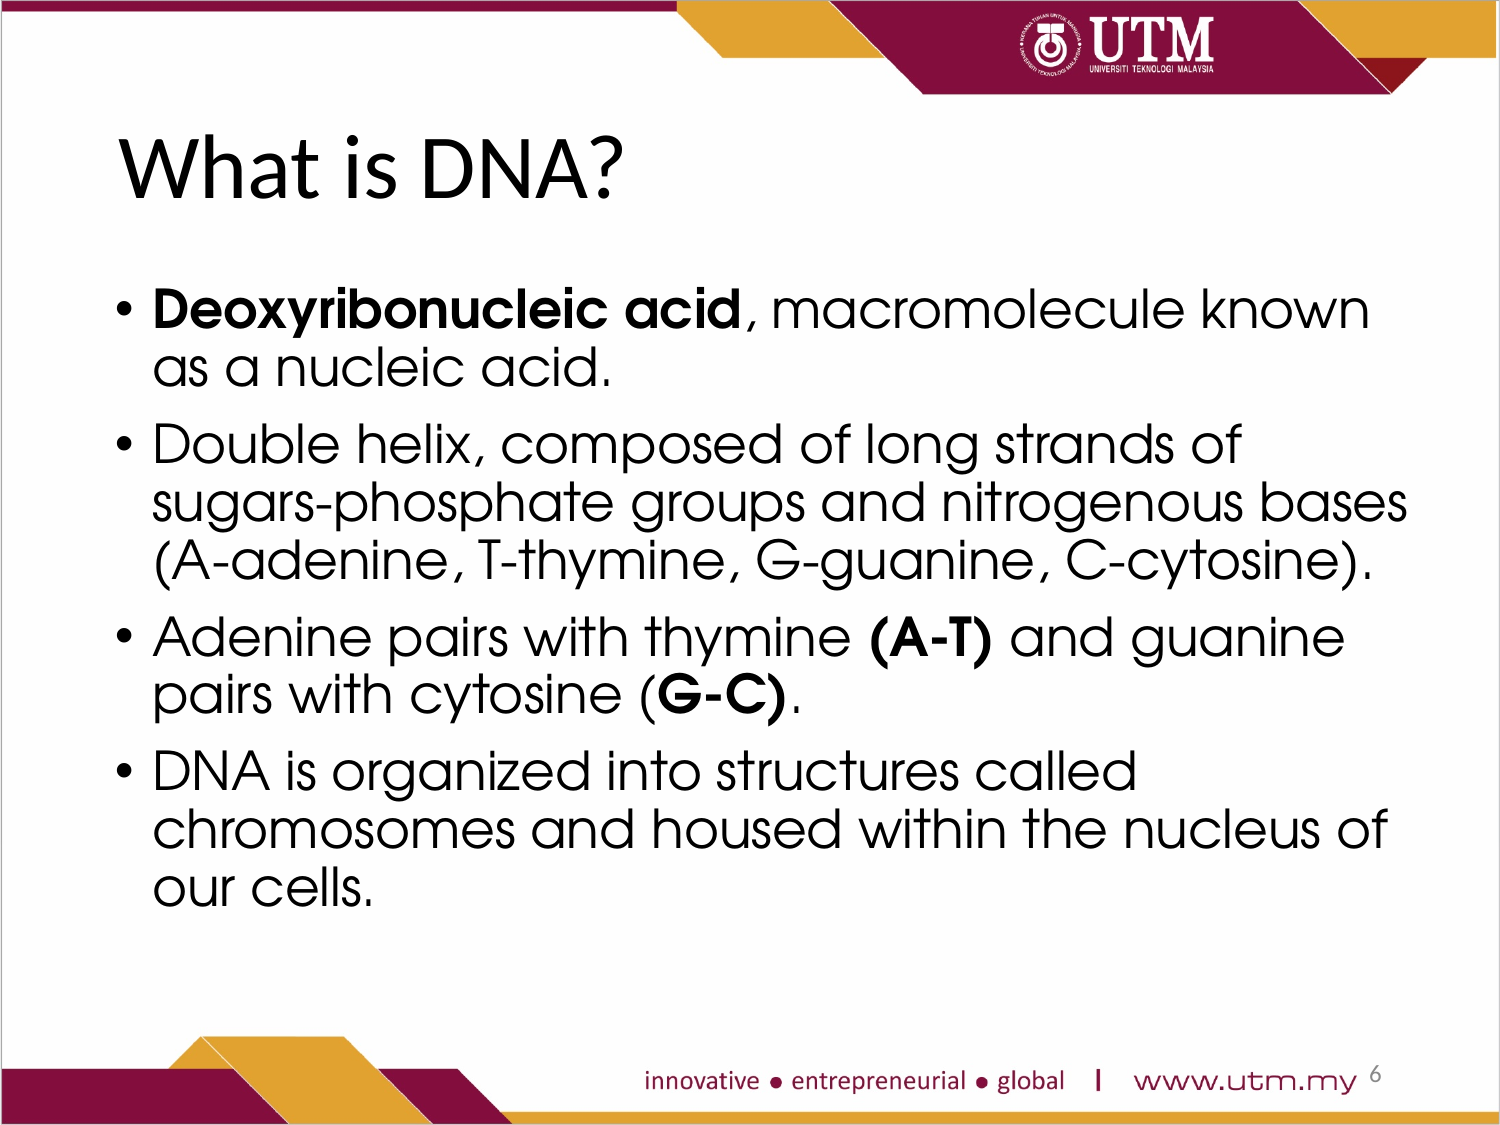

# What is DNA?
Deoxyribonucleic acid, macromolecule known as a nucleic acid.
Double helix, composed of long strands of sugars-phosphate groups and nitrogenous bases (A-adenine, T-thymine, G-guanine, C-cytosine).
Adenine pairs with thymine (A-T) and guanine pairs with cytosine (G-C).
DNA is organized into structures called chromosomes and housed within the nucleus of our cells.
6